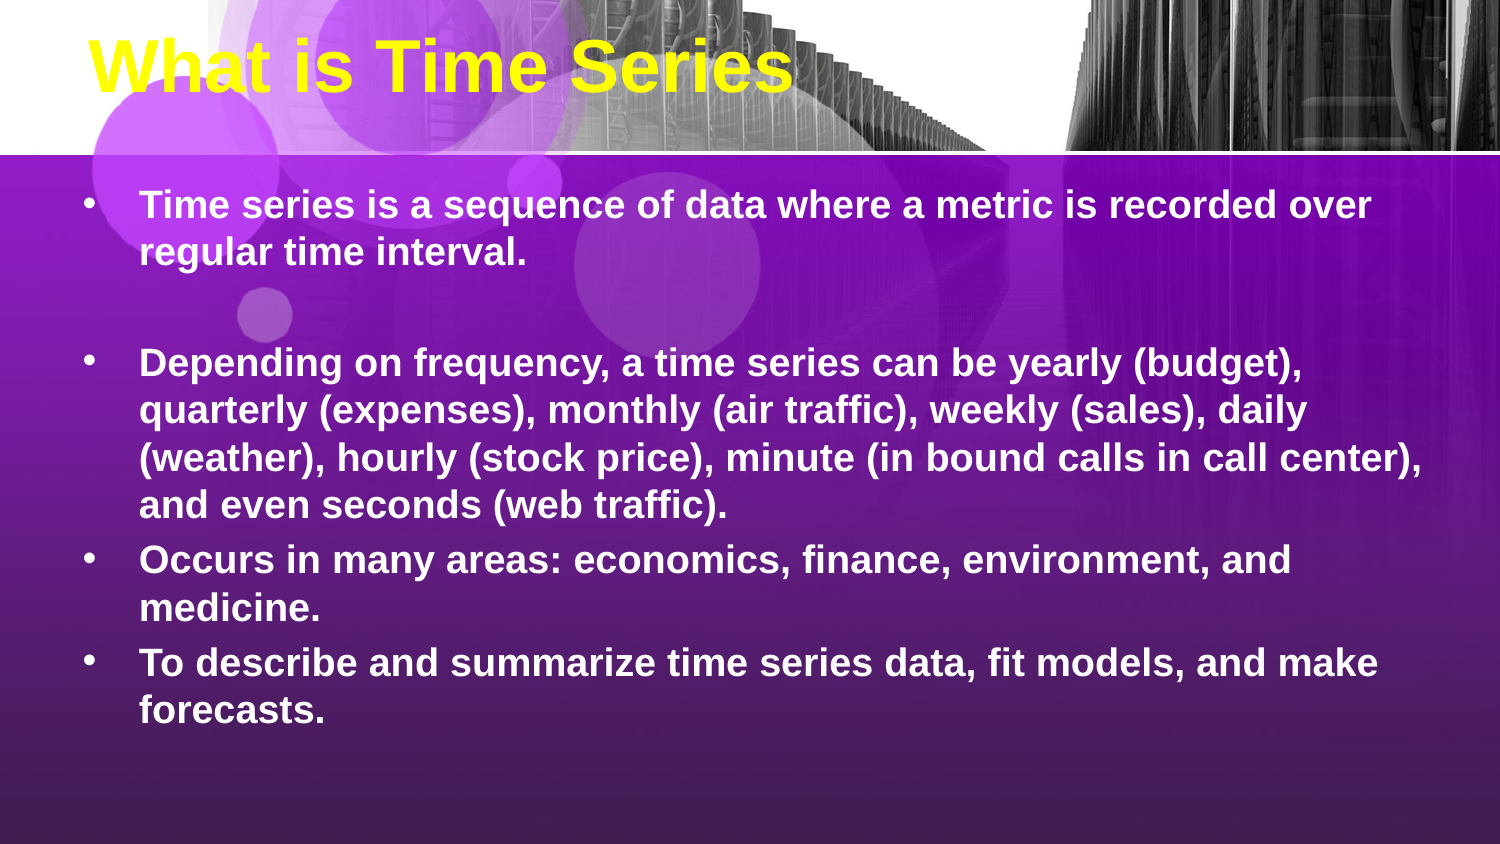

# What is Time Series
Time series is a sequence of data where a metric is recorded over regular time interval.

Depending on frequency, a time series can be yearly (budget), quarterly (expenses), monthly (air traffic), weekly (sales), daily (weather), hourly (stock price), minute (in bound calls in call center), and even seconds (web traffic).
Occurs in many areas: economics, finance, environment, and medicine.
To describe and summarize time series data, fit models, and make forecasts.